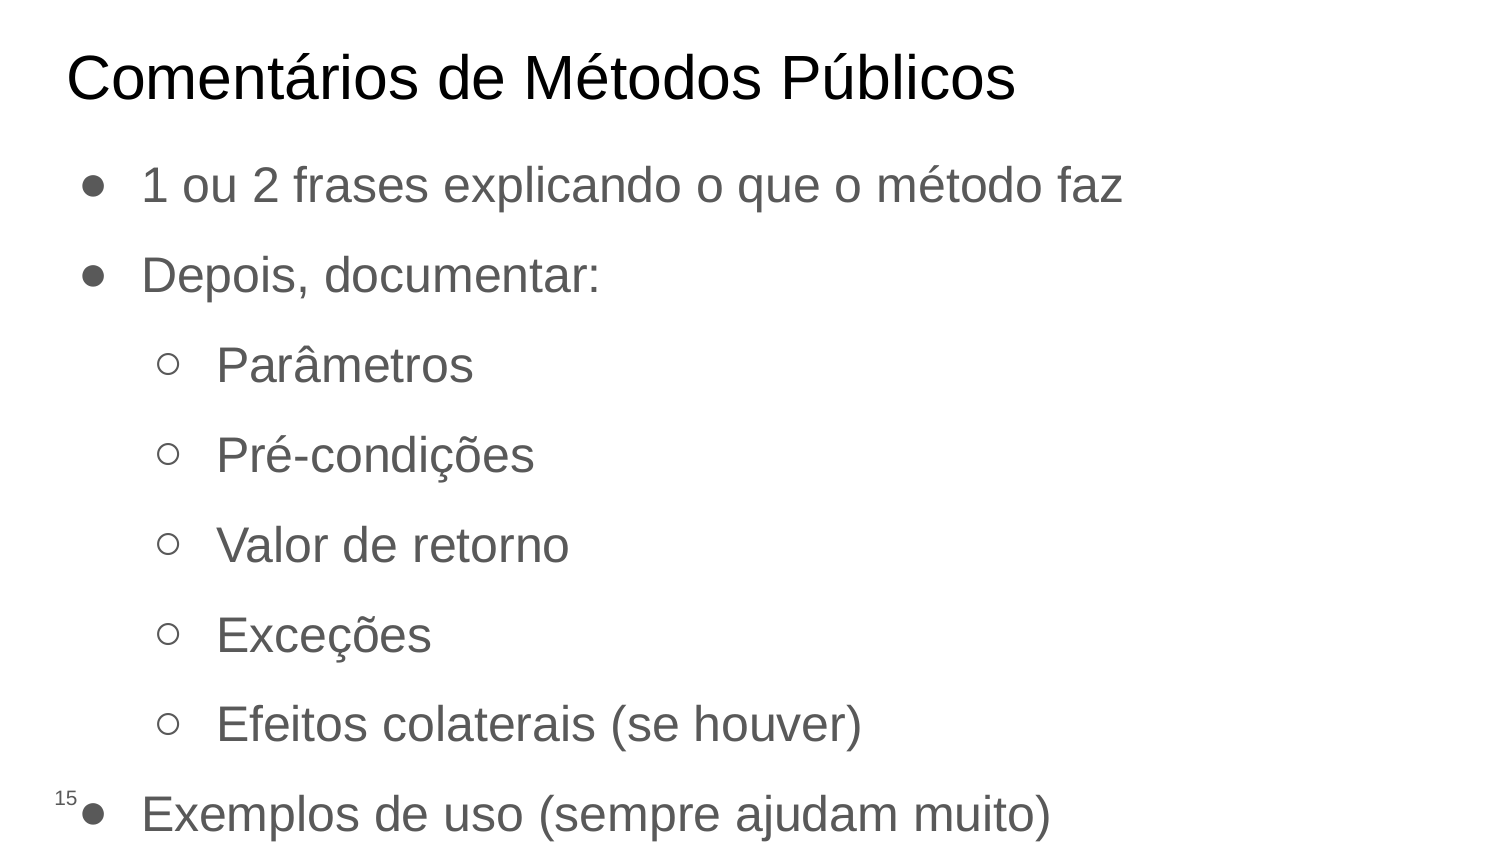

# Comentários de Métodos Públicos
1 ou 2 frases explicando o que o método faz
Depois, documentar:
Parâmetros
Pré-condições
Valor de retorno
Exceções
Efeitos colaterais (se houver)
Exemplos de uso (sempre ajudam muito)

15